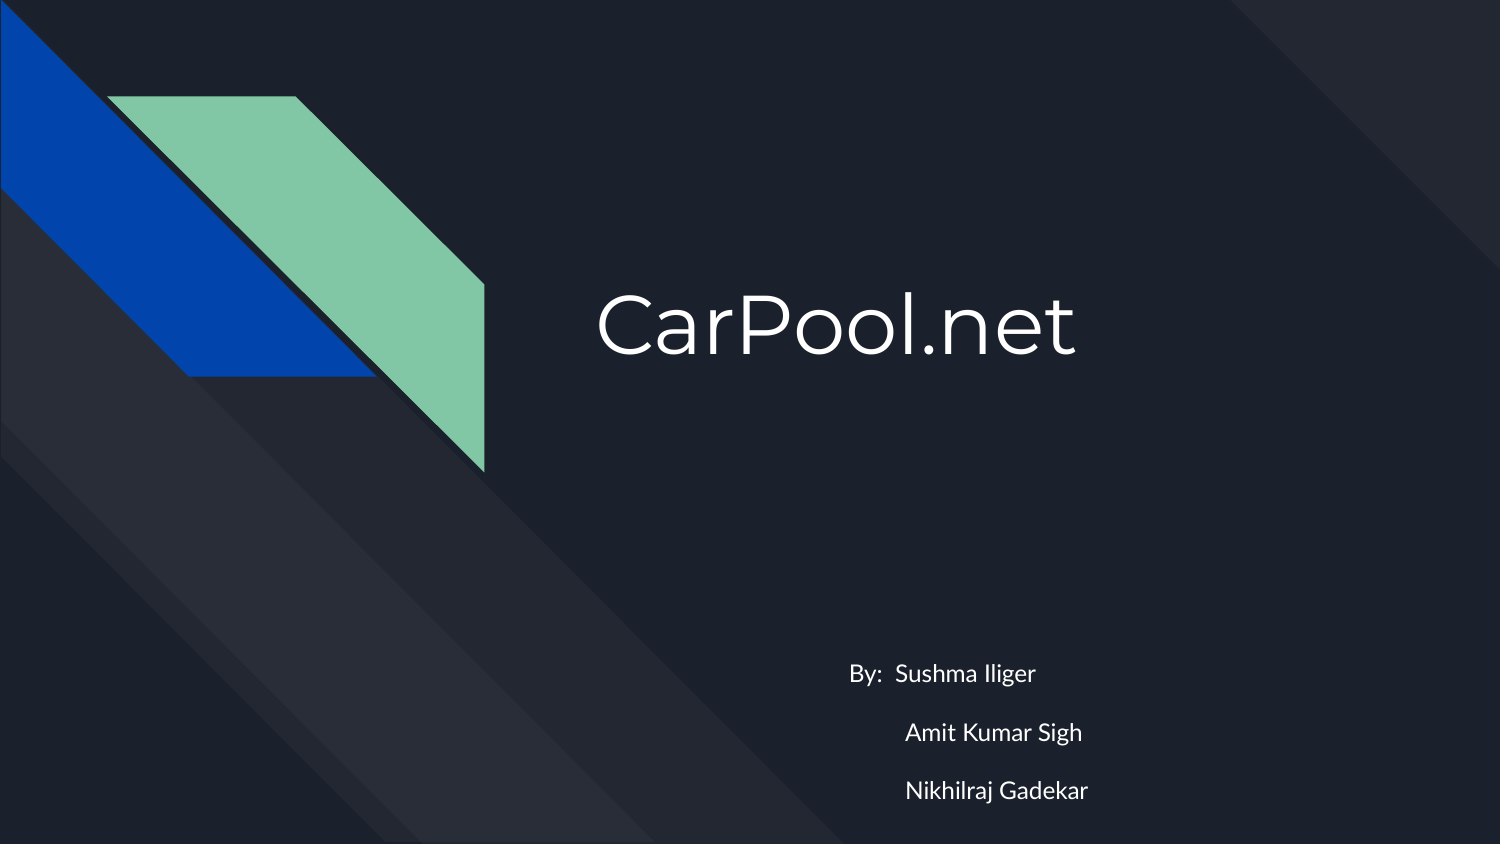

# CarPool.net
By:  Sushma Iliger

         Amit Kumar Sigh

         Nikhilraj Gadekar